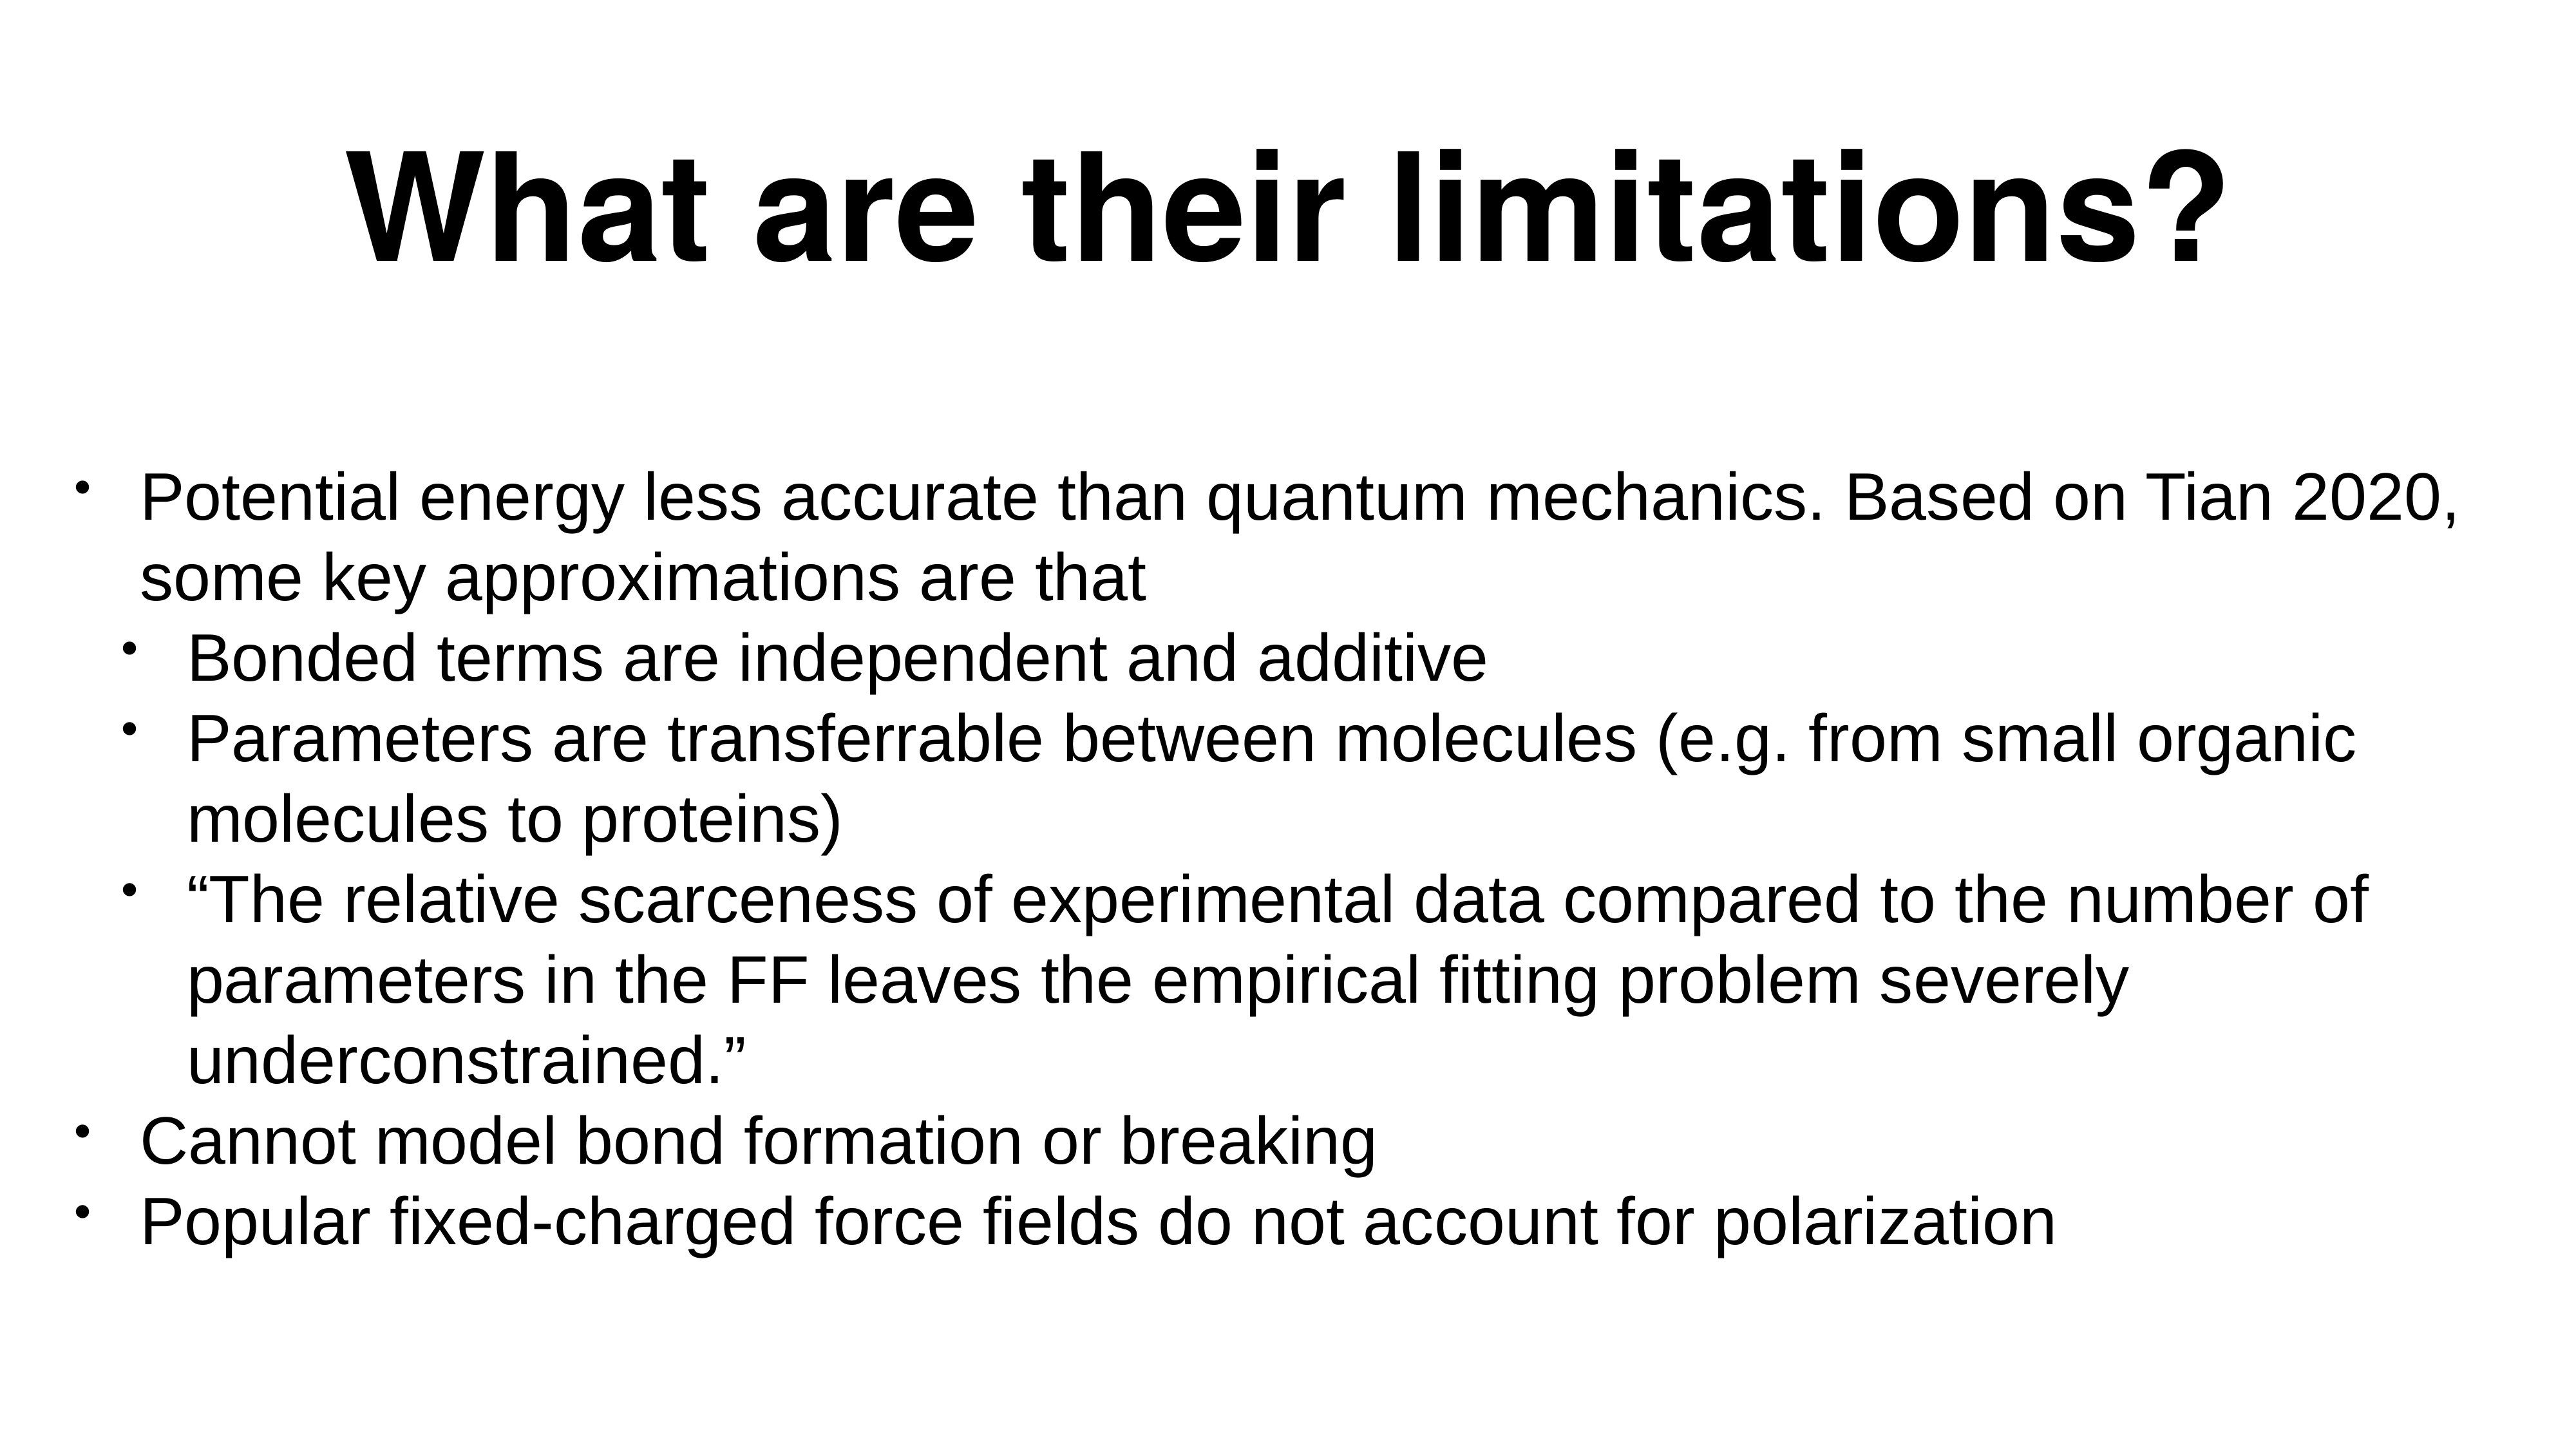

# What are their limitations?
Potential energy less accurate than quantum mechanics. Based on Tian 2020, some key approximations are that
Bonded terms are independent and additive
Parameters are transferrable between molecules (e.g. from small organic molecules to proteins)
“The relative scarceness of experimental data compared to the number of parameters in the FF leaves the empirical fitting problem severely underconstrained.”
Cannot model bond formation or breaking
Popular fixed-charged force fields do not account for polarization
13